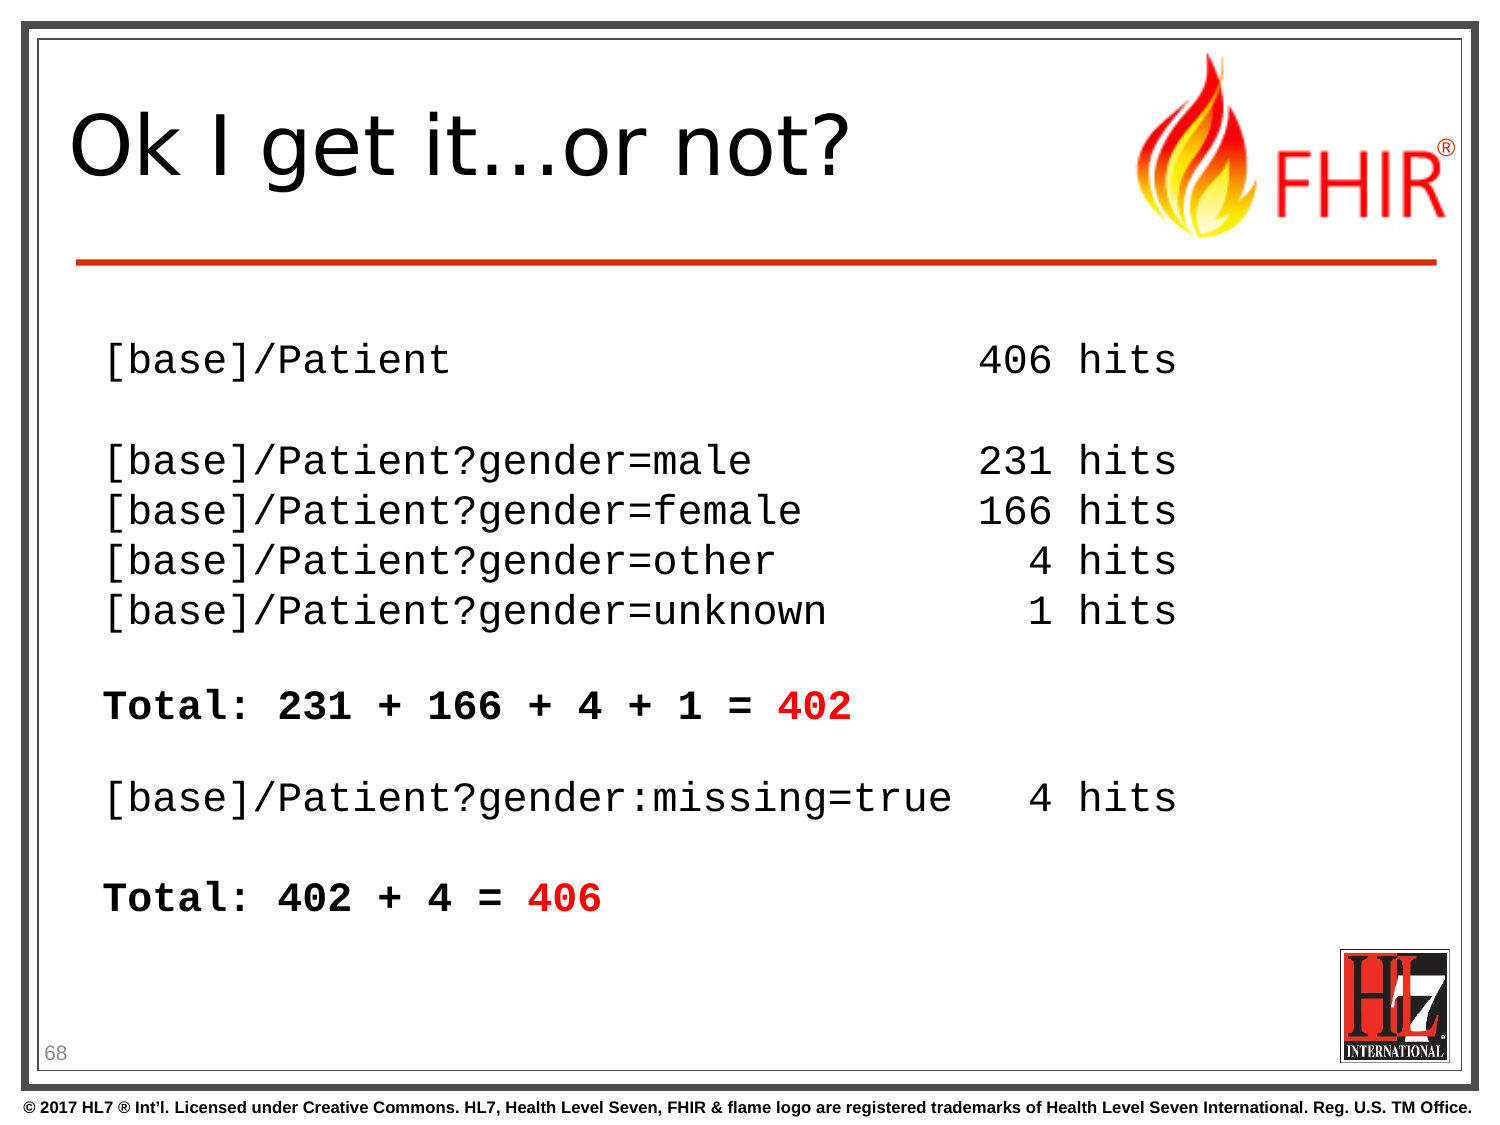

# Ok I get it…or not?
[base]/Patient                     406 hits

[base]/Patient?gender=male         231 hits
[base]/Patient?gender=female       166 hits
[base]/Patient?gender=other          4 hits
[base]/Patient?gender=unknown        1 hits

Total: 231 + 166 + 4 + 1 = 402
[base]/Patient?gender:missing=true   4 hits

Total: 402 + 4 = 406
68